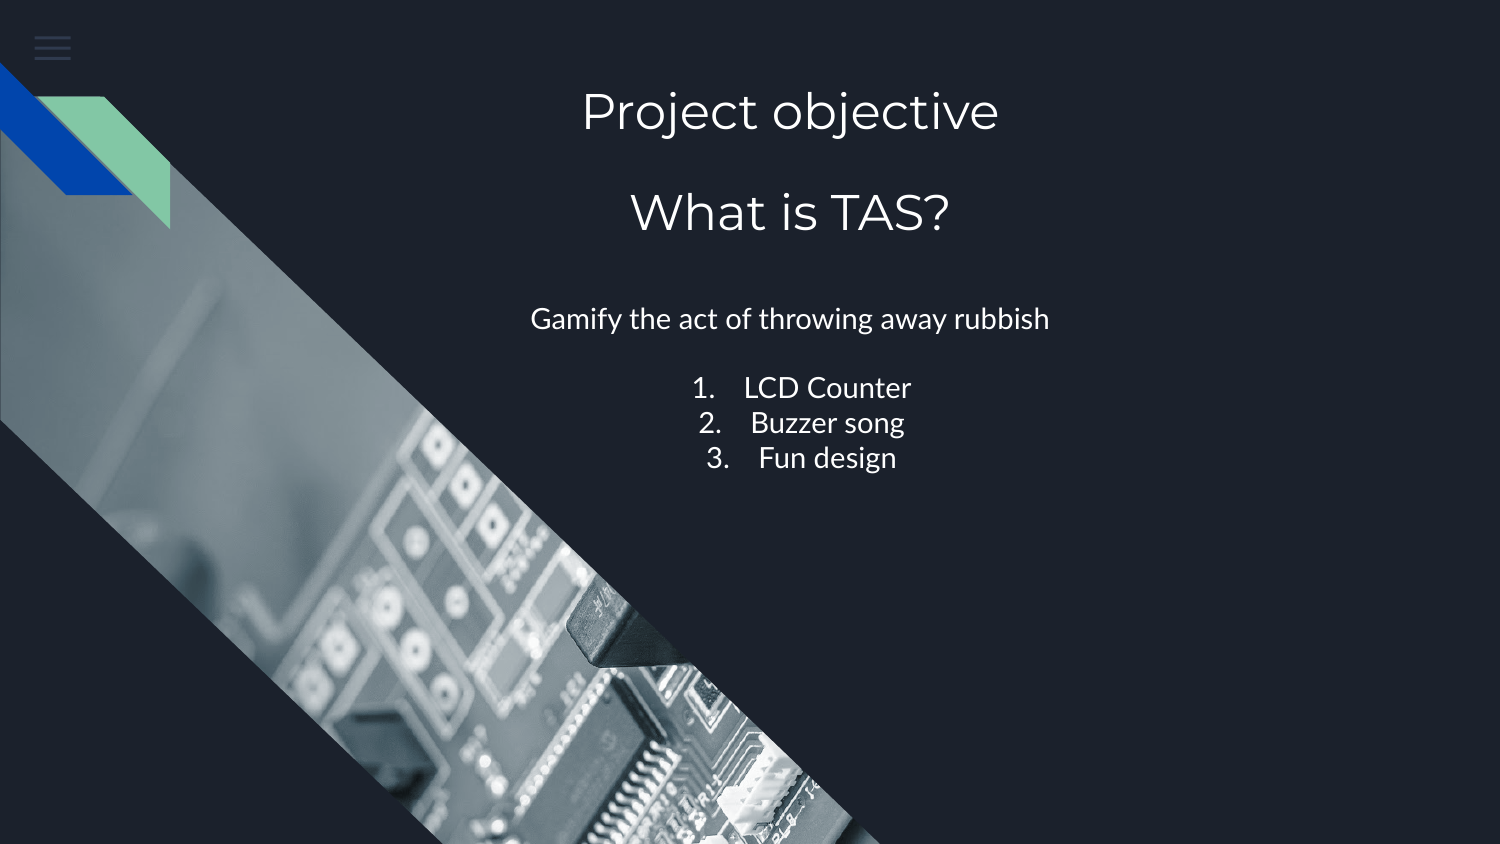

# Project objective
What is TAS?

Gamify the act of throwing away rubbish

LCD Counter
Buzzer song
Fun design